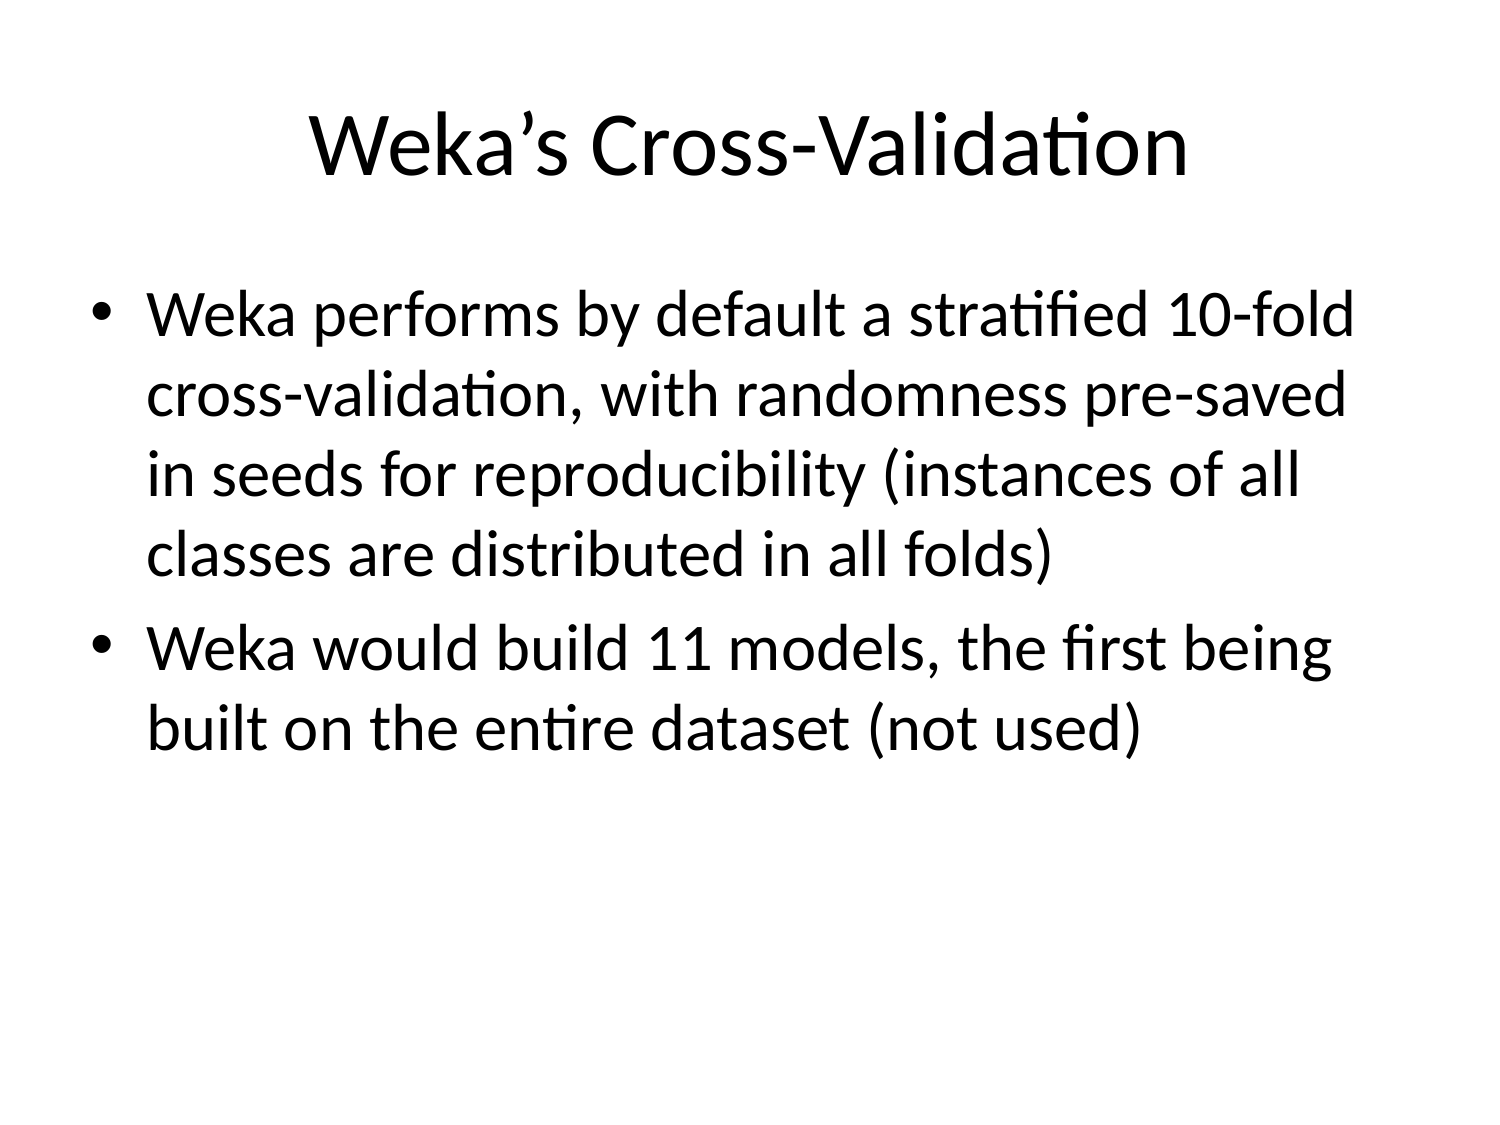

# Weka’s Cross-Validation
Weka performs by default a stratified 10-fold cross-validation, with randomness pre-saved in seeds for reproducibility (instances of all classes are distributed in all folds)
Weka would build 11 models, the first being built on the entire dataset (not used)